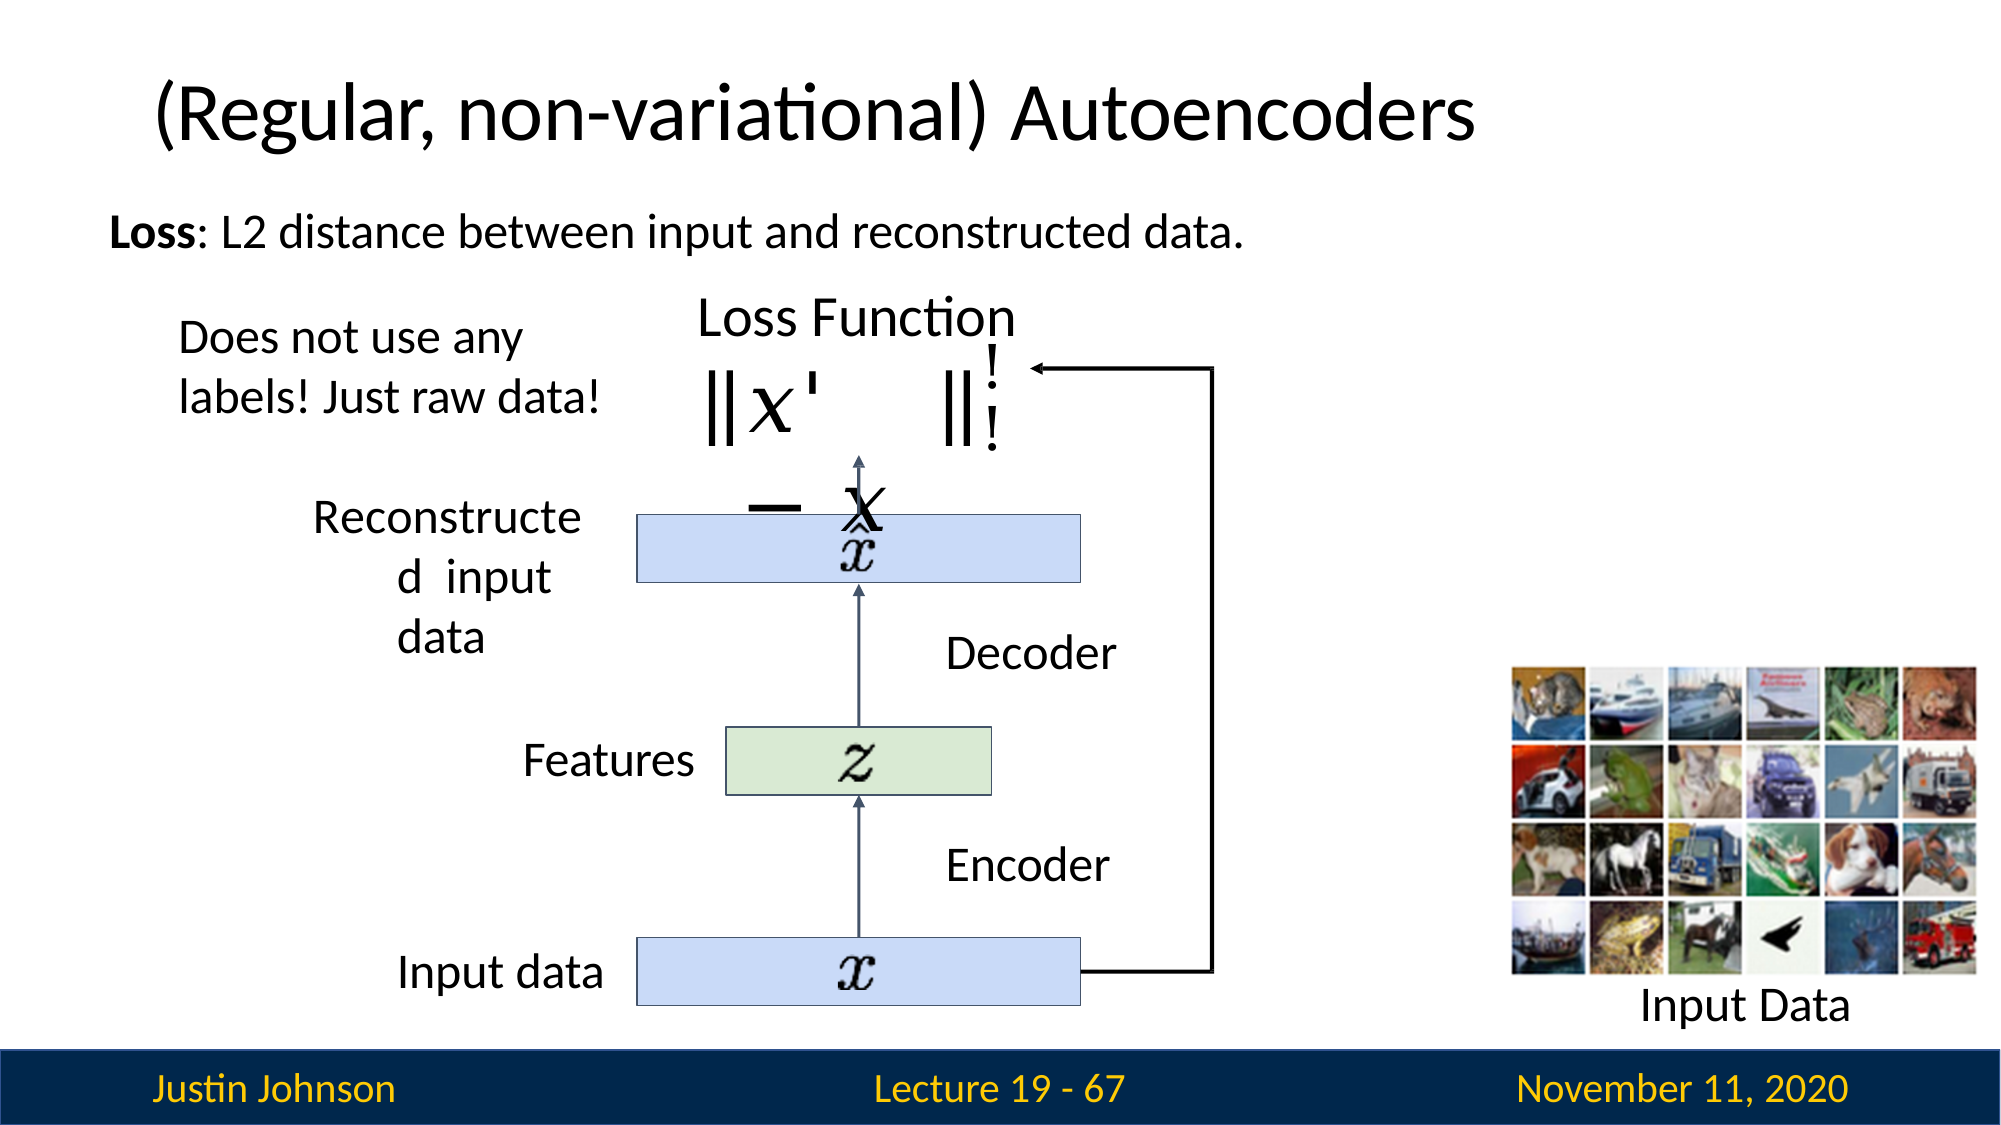

# (Regular, non-variational) Autoencoders
Loss: L2 distance between input and reconstructed data.
Loss Function
Does not use any  labels! Just raw data!
!
!
𝑥' − 𝑥

Reconstructed  input data

Decoder
Features
Encoder

Input data
Input Data
November 11, 2020
Justin Johnson
Lecture 19 - 67